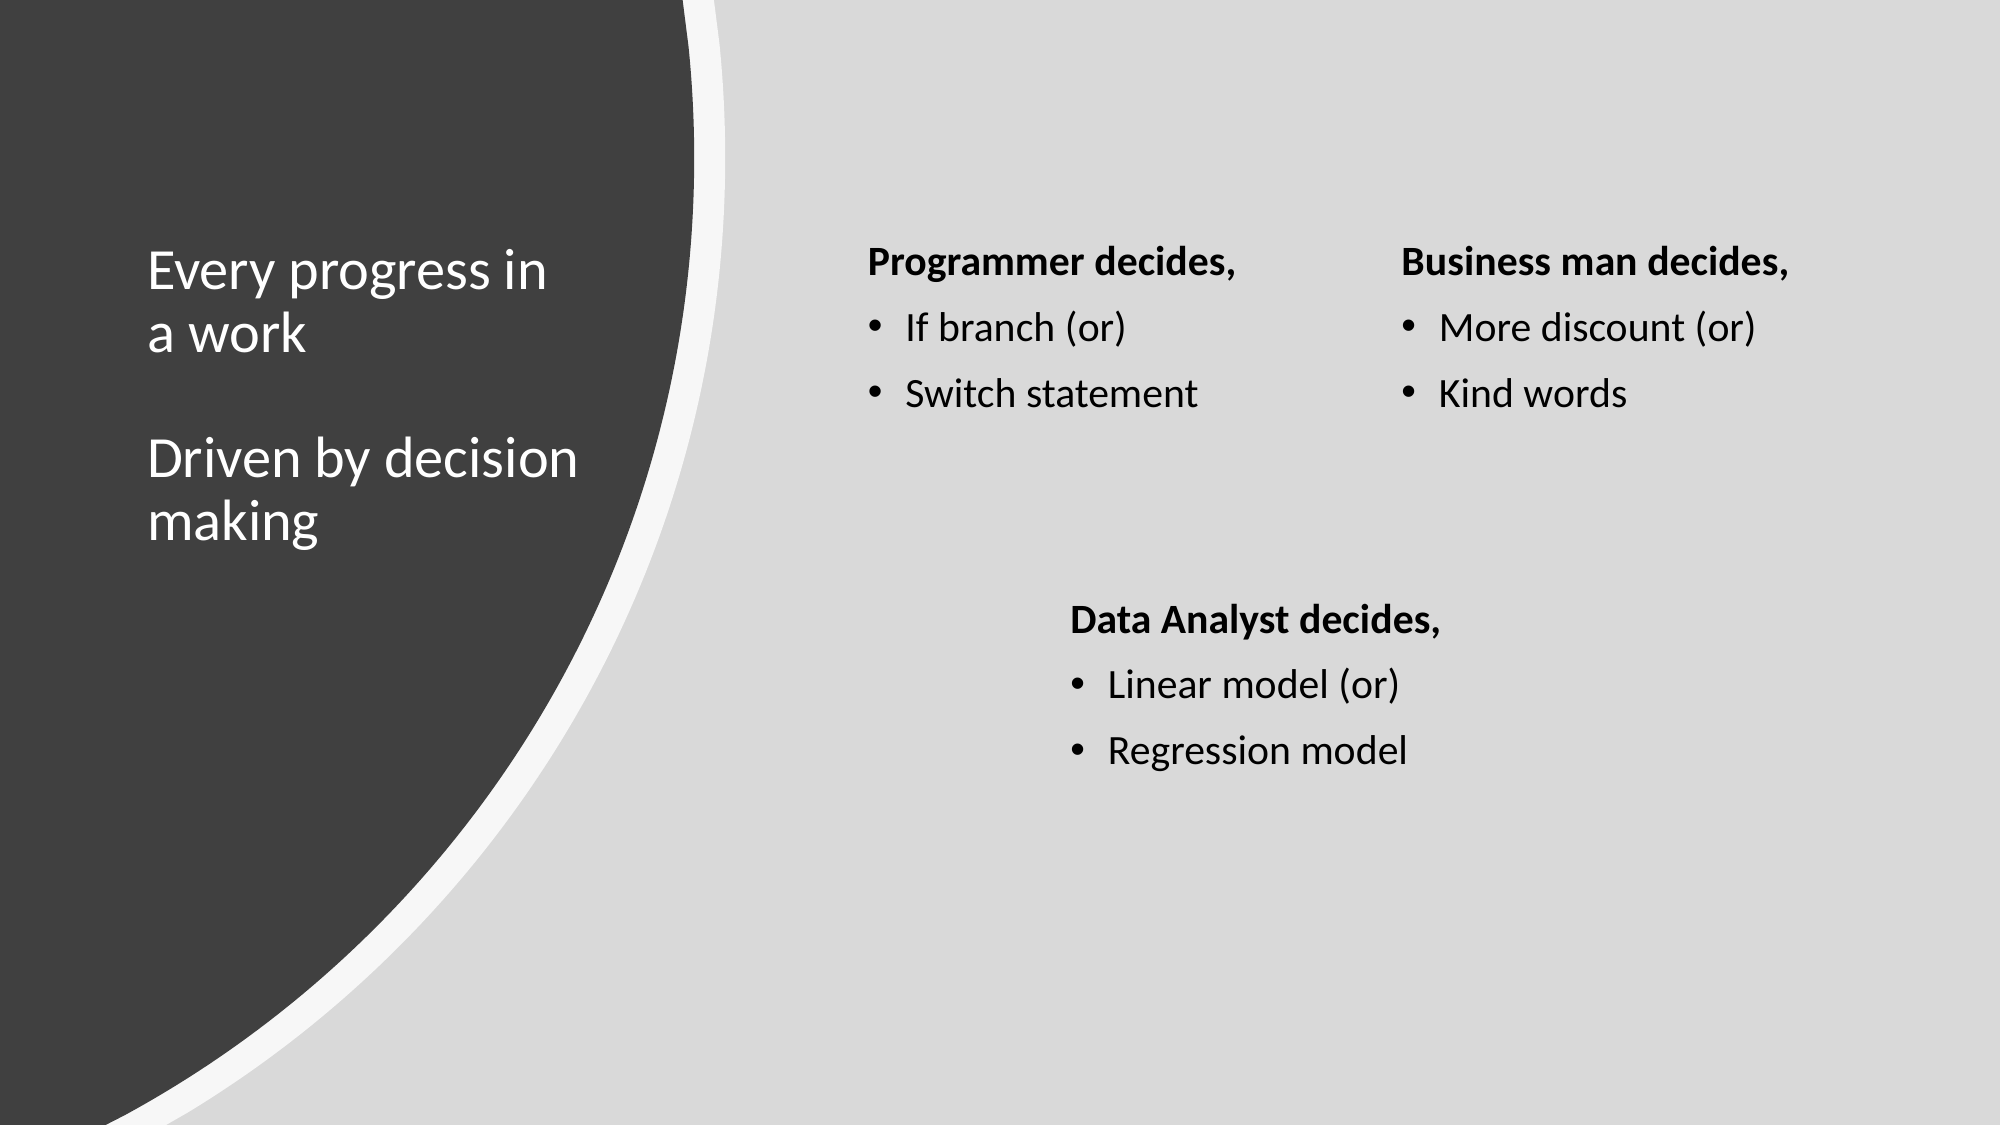

# Every progress in a work Driven by decision making
Programmer decides,
If branch (or)
Switch statement
Business man decides,
More discount (or)
Kind words
Data Analyst decides,
Linear model (or)
Regression model